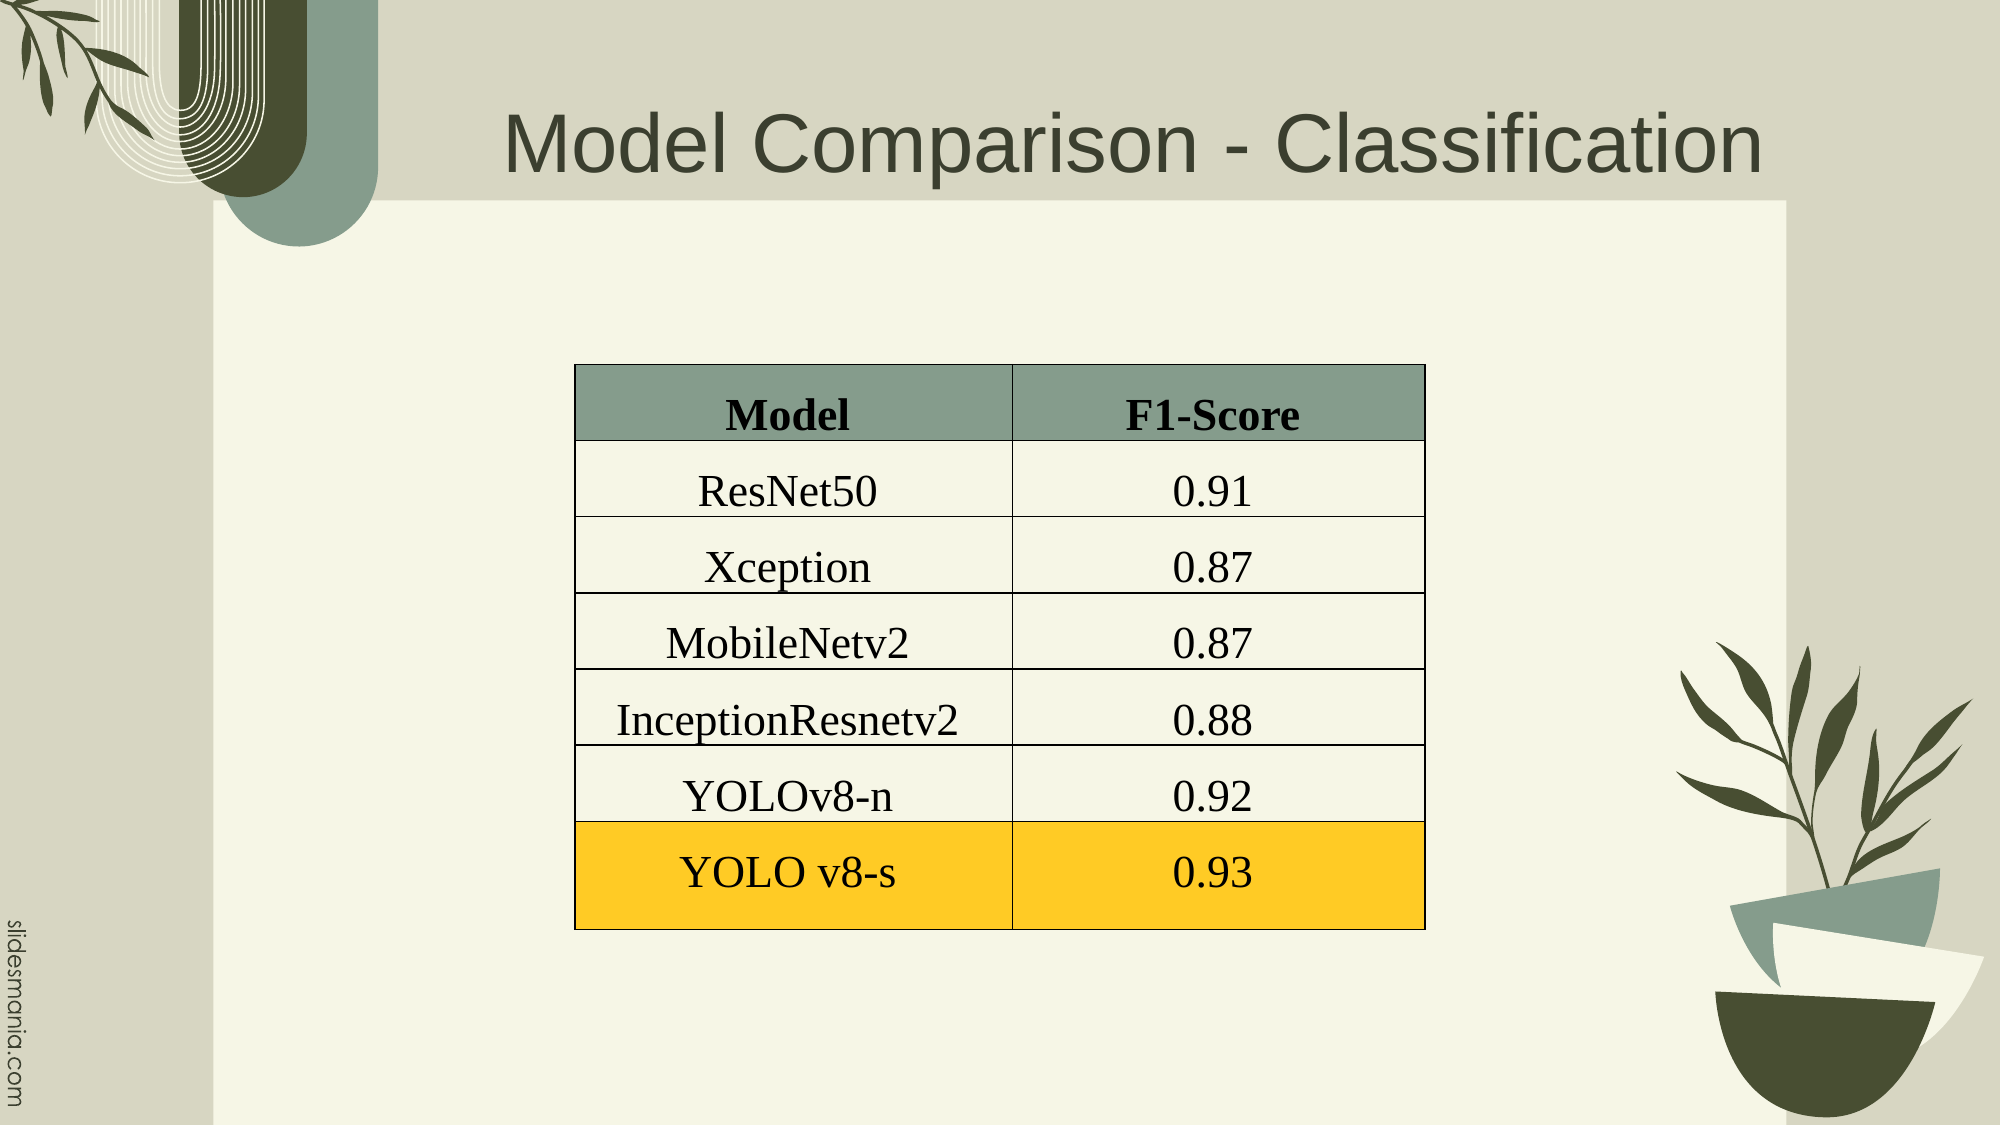

# Model Comparison - Classification
| Model | F1-Score |
| --- | --- |
| ResNet50 | 0.91 |
| Xception | 0.87 |
| MobileNetv2 | 0.87 |
| InceptionResnetv2 | 0.88 |
| YOLOv8-n | 0.92 |
| YOLO v8-s | 0.93 |